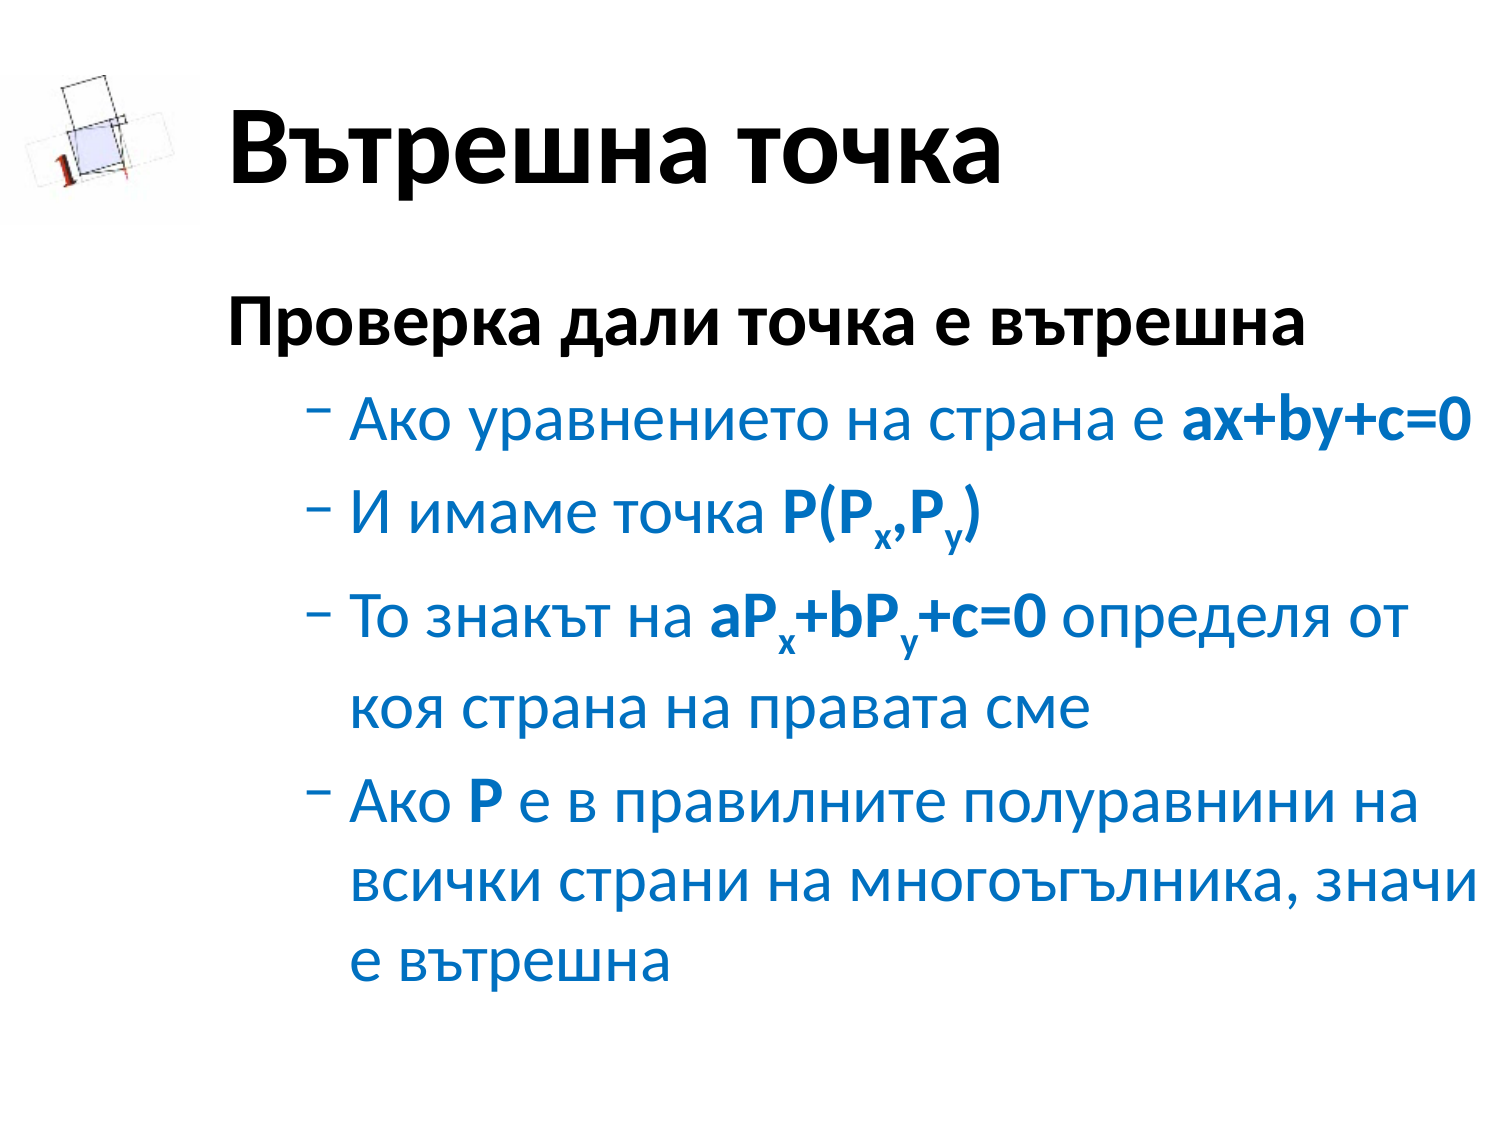

# Вътрешна точка
Проверка дали точка е вътрешна
Ако уравнението на страна е ax+by+c=0
И имаме точка P(Px,Py)
То знакът на aPx+bPy+c=0 определя от коя страна на правата сме
Ако P е в правилните полуравнини на всички страни на многоъгълника, значи е вътрешна